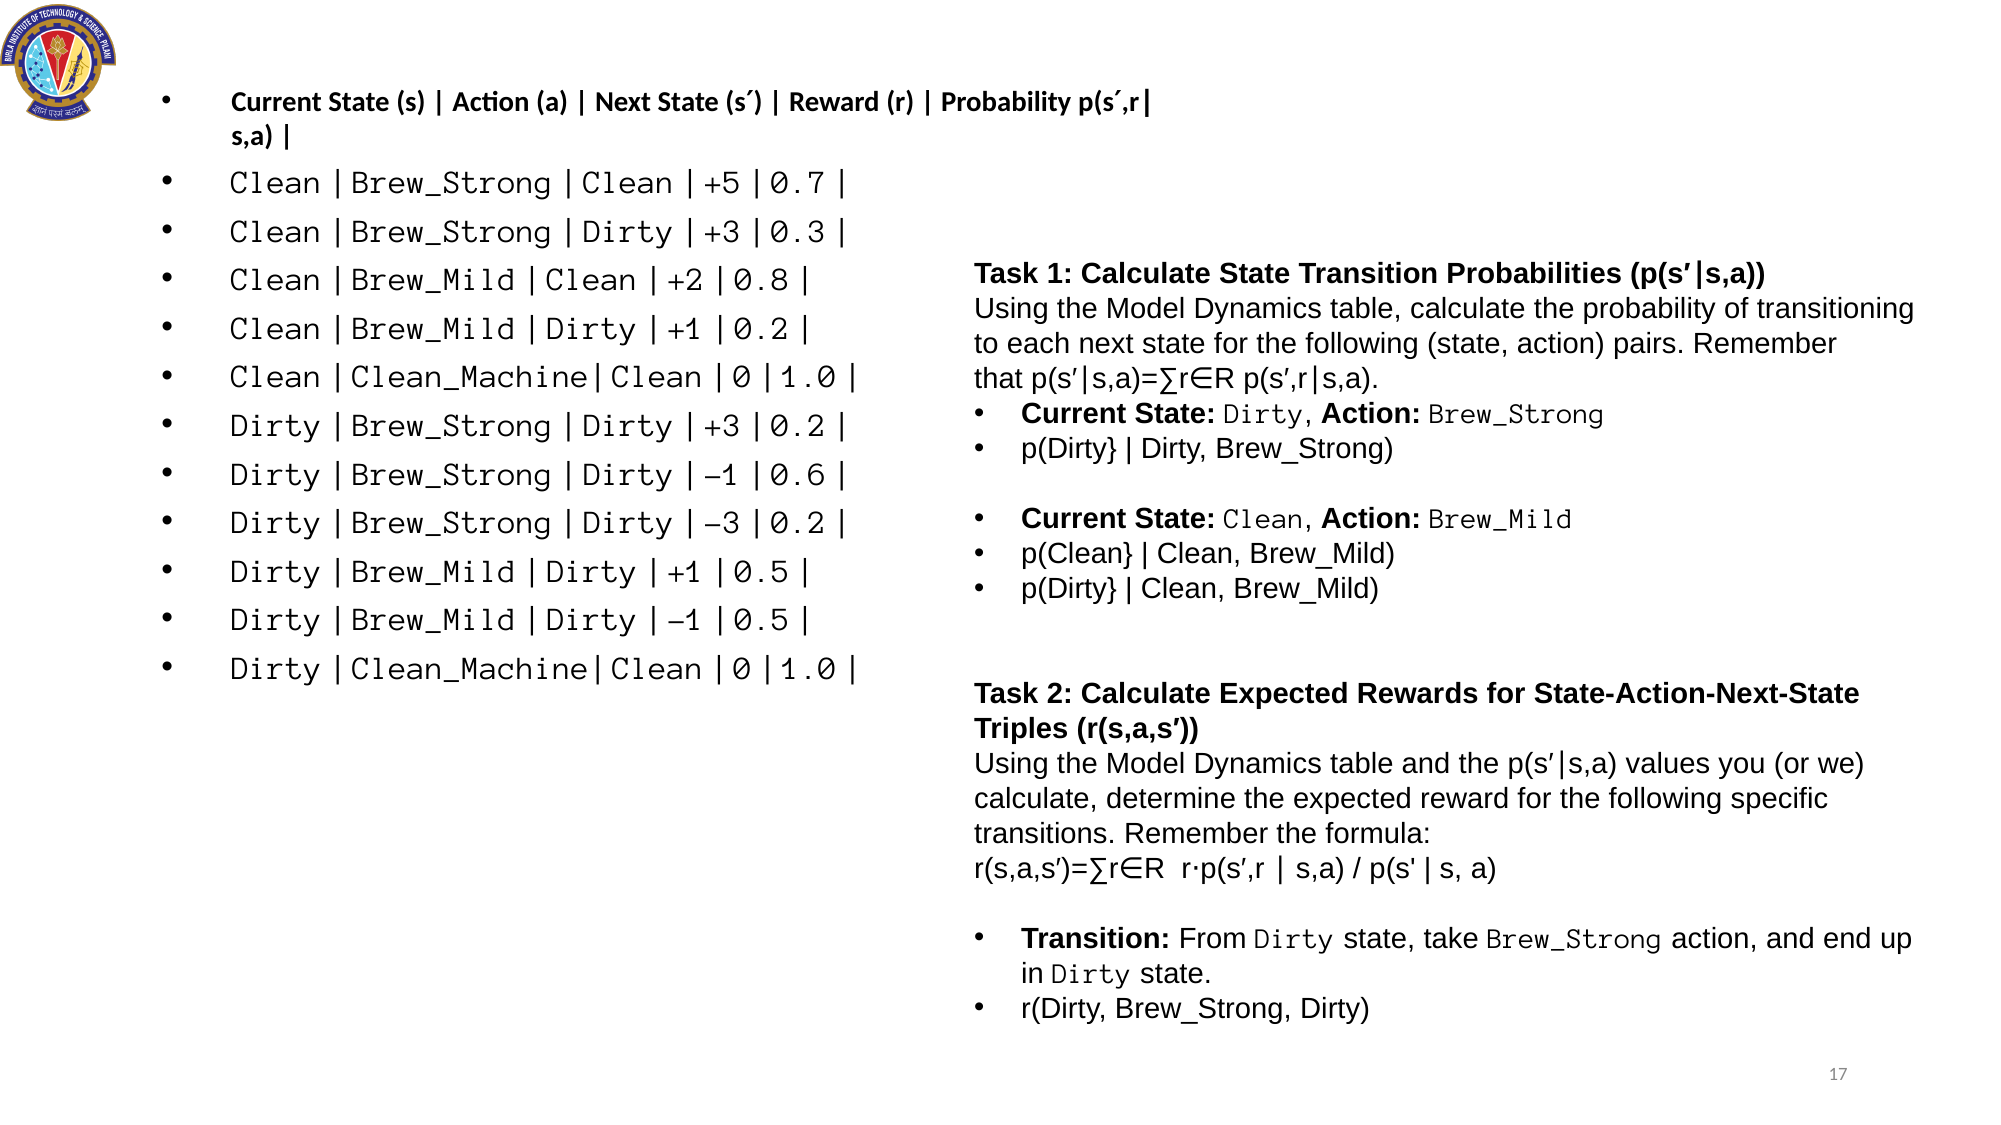

Current State (s) | Action (a) | Next State (s′) | Reward (r) | Probability p(s′,r∣ s,a) |
Clean | Brew_Strong | Clean | +5 | 0.7 |
Clean | Brew_Strong | Dirty | +3 | 0.3 |
Clean | Brew_Mild | Clean | +2 | 0.8 |
Clean | Brew_Mild | Dirty | +1 | 0.2 |
Clean | Clean_Machine| Clean | 0 | 1.0 |
Dirty | Brew_Strong | Dirty | +3 | 0.2 |
Dirty | Brew_Strong | Dirty | -1 | 0.6 |
Dirty | Brew_Strong | Dirty | -3 | 0.2 |
Dirty | Brew_Mild | Dirty | +1 | 0.5 |
Dirty | Brew_Mild | Dirty | -1 | 0.5 |
Dirty | Clean_Machine| Clean | 0 | 1.0 |
Task 1: Calculate State Transition Probabilities (p(s′∣s,a))
Using the Model Dynamics table, calculate the probability of transitioning to each next state for the following (state, action) pairs. Remember that p(s′∣s,a)=∑r∈R p(s′,r∣s,a).
Current State: Dirty, Action: Brew_Strong
p(Dirty} | Dirty, Brew_Strong)

Current State: Clean, Action: Brew_Mild
p(Clean} | Clean, Brew_Mild)
p(Dirty} | Clean, Brew_Mild)

Task 2: Calculate Expected Rewards for State-Action-Next-State Triples (r(s,a,s′))
Using the Model Dynamics table and the p(s′∣s,a) values you (or we) calculate, determine the expected reward for the following specific transitions. Remember the formula:
r(s,a,s′)=∑r∈R  r⋅p(s′,r ∣ s,a) / p(s' | s, a)

Transition: From Dirty state, take Brew_Strong action, and end up in Dirty state.
r(Dirty, Brew_Strong, Dirty)

17